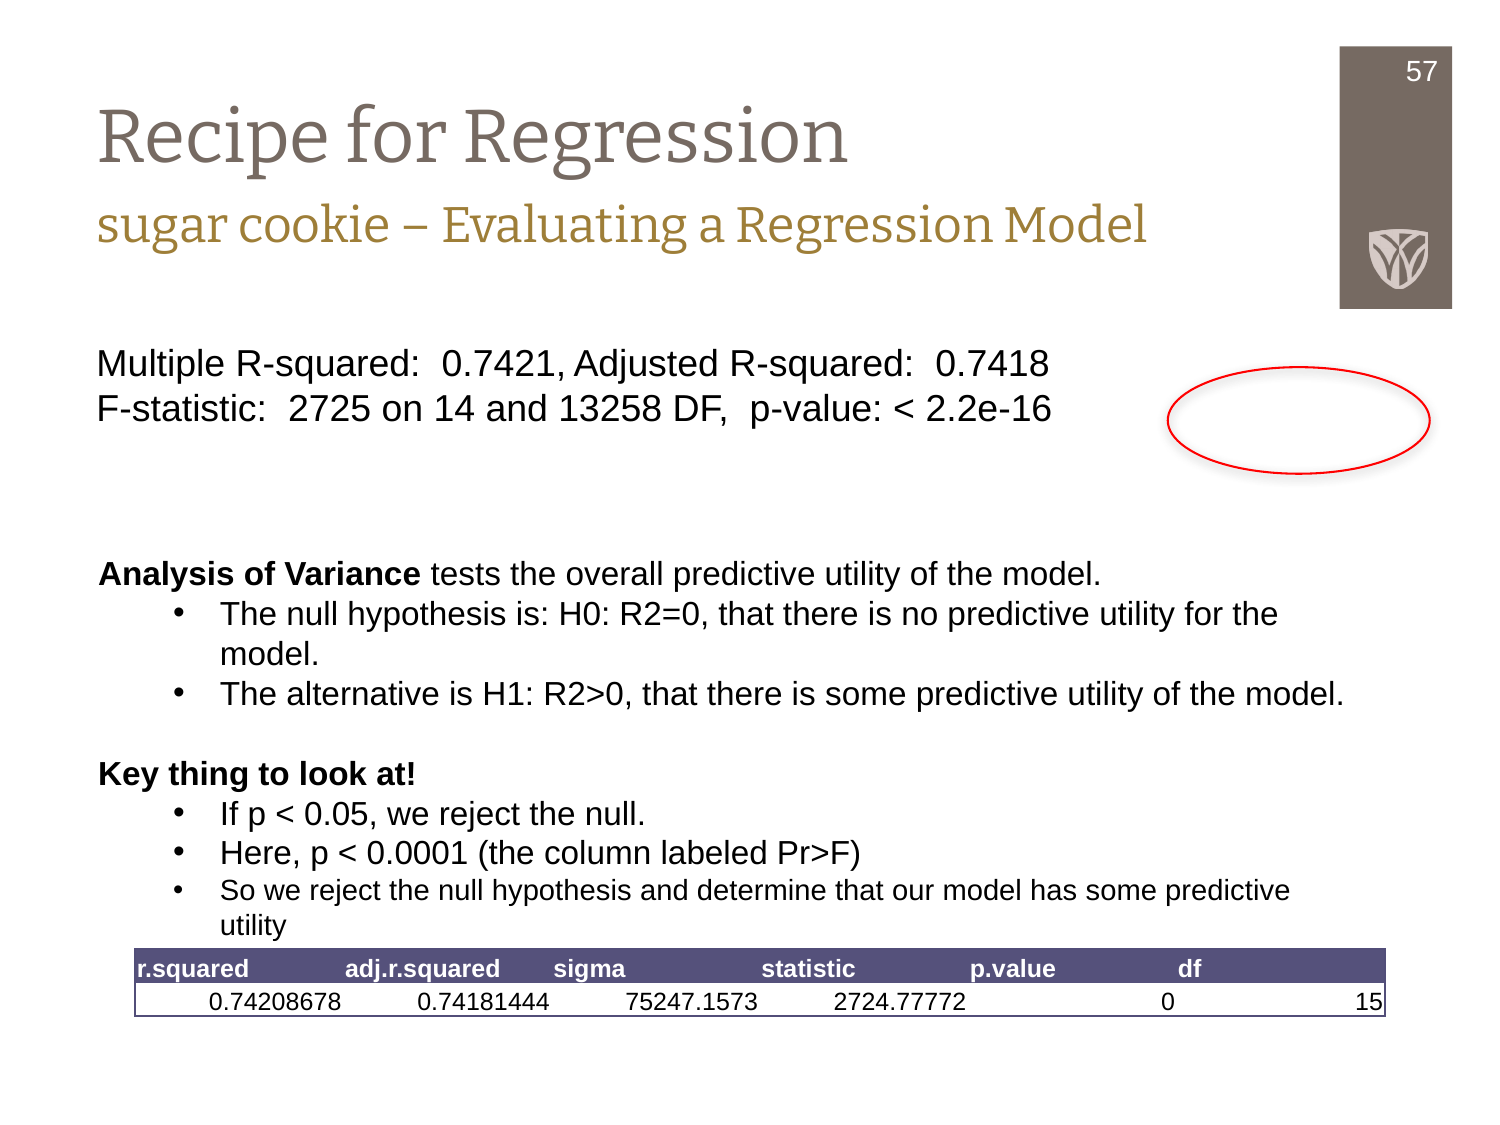

# Recipe for Regression
57
sugar cookie – Evaluating a Regression Model
Multiple R-squared:  0.7421,	Adjusted R-squared:  0.7418
F-statistic:  2725 on 14 and 13258 DF,  p-value: < 2.2e-16

Analysis of Variance tests the overall predictive utility of the model.
The null hypothesis is: H0: R2=0, that there is no predictive utility for the model.
The alternative is H1: R2>0, that there is some predictive utility of the model.

Key thing to look at!
If p < 0.05, we reject the null.
Here, p < 0.0001 (the column labeled Pr>F)
So we reject the null hypothesis and determine that our model has some predictive utility
| r.squared | adj.r.squared | sigma | statistic | p.value | df |
| --- | --- | --- | --- | --- | --- |
| 0.74208678 | 0.74181444 | 75247.1573 | 2724.77772 | 0 | 15 |